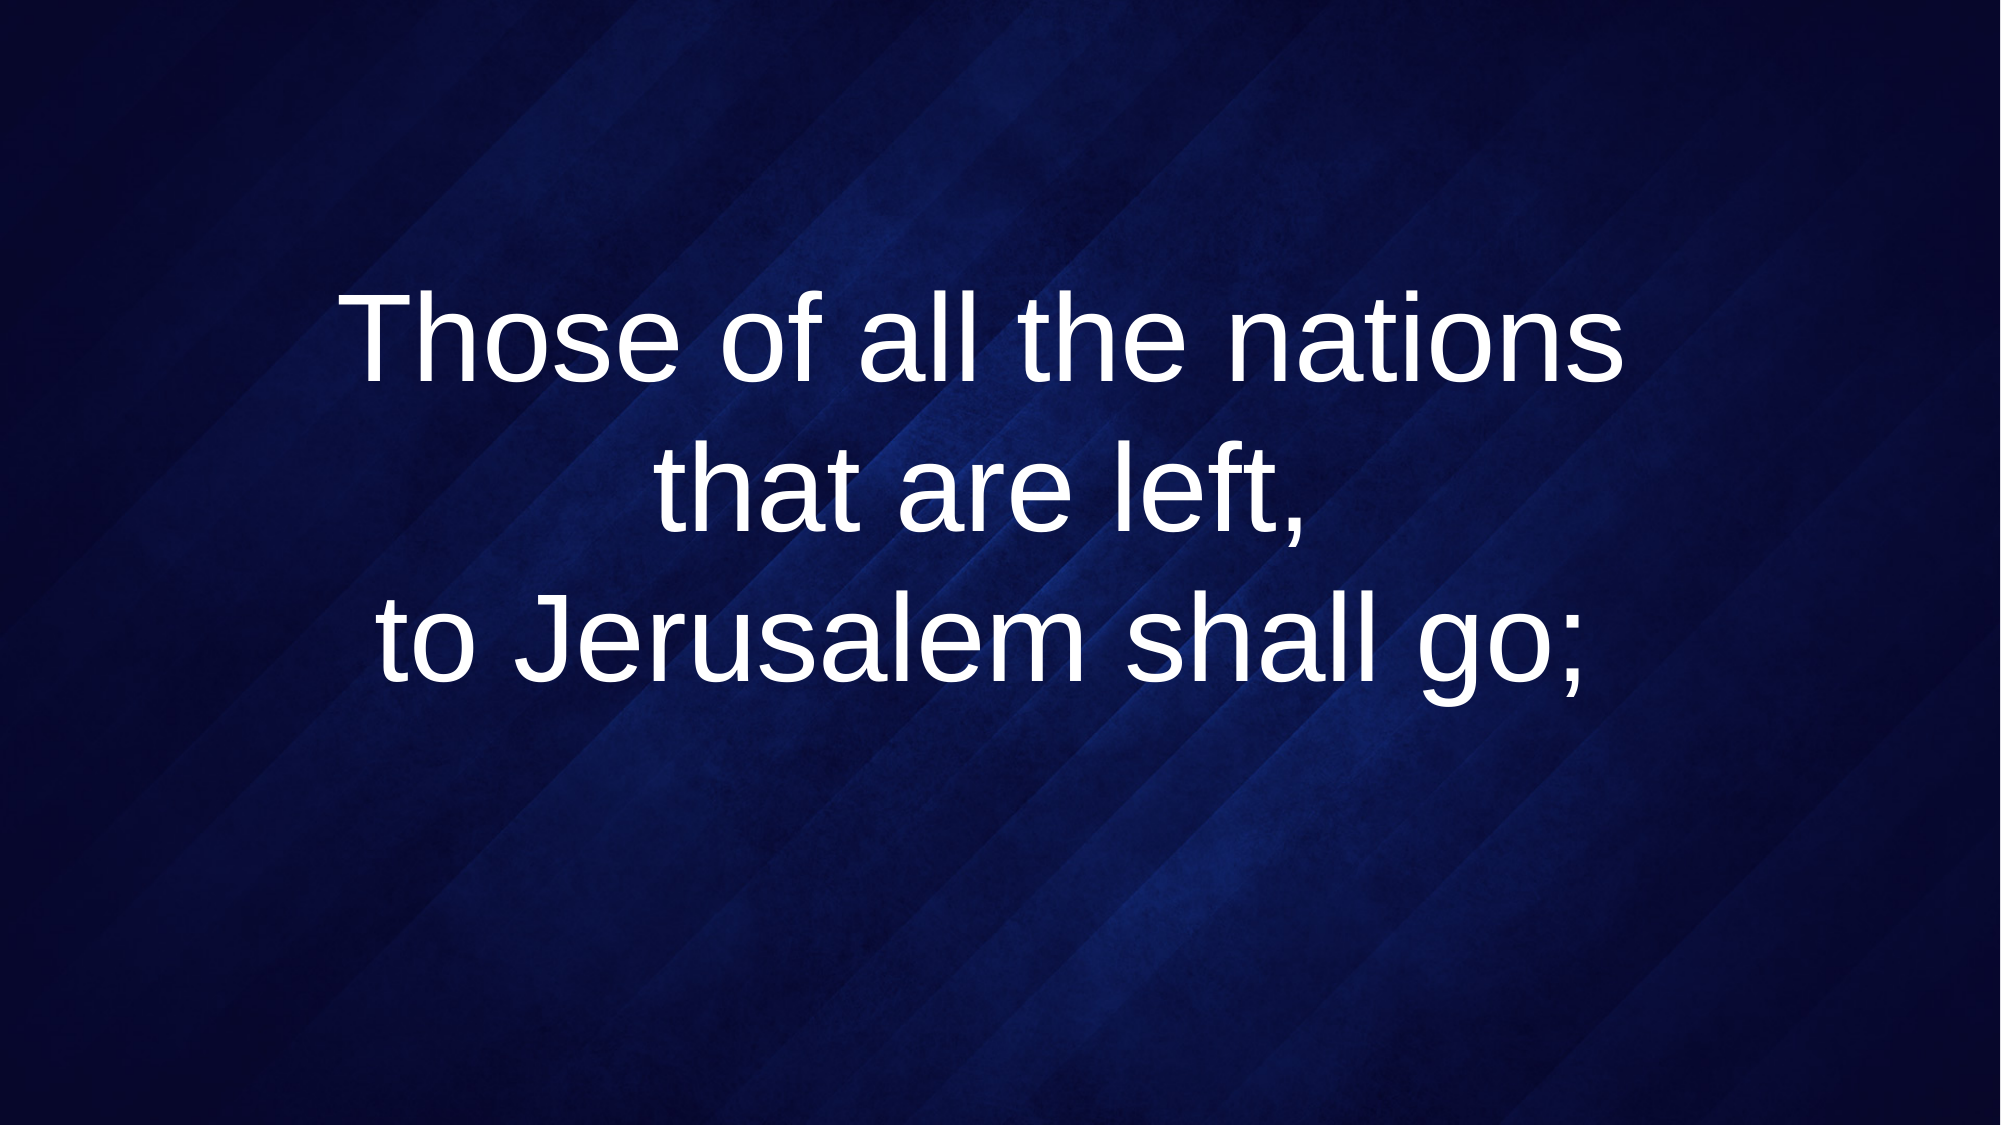

# Those of all the nations that are left, to Jerusalem shall go;